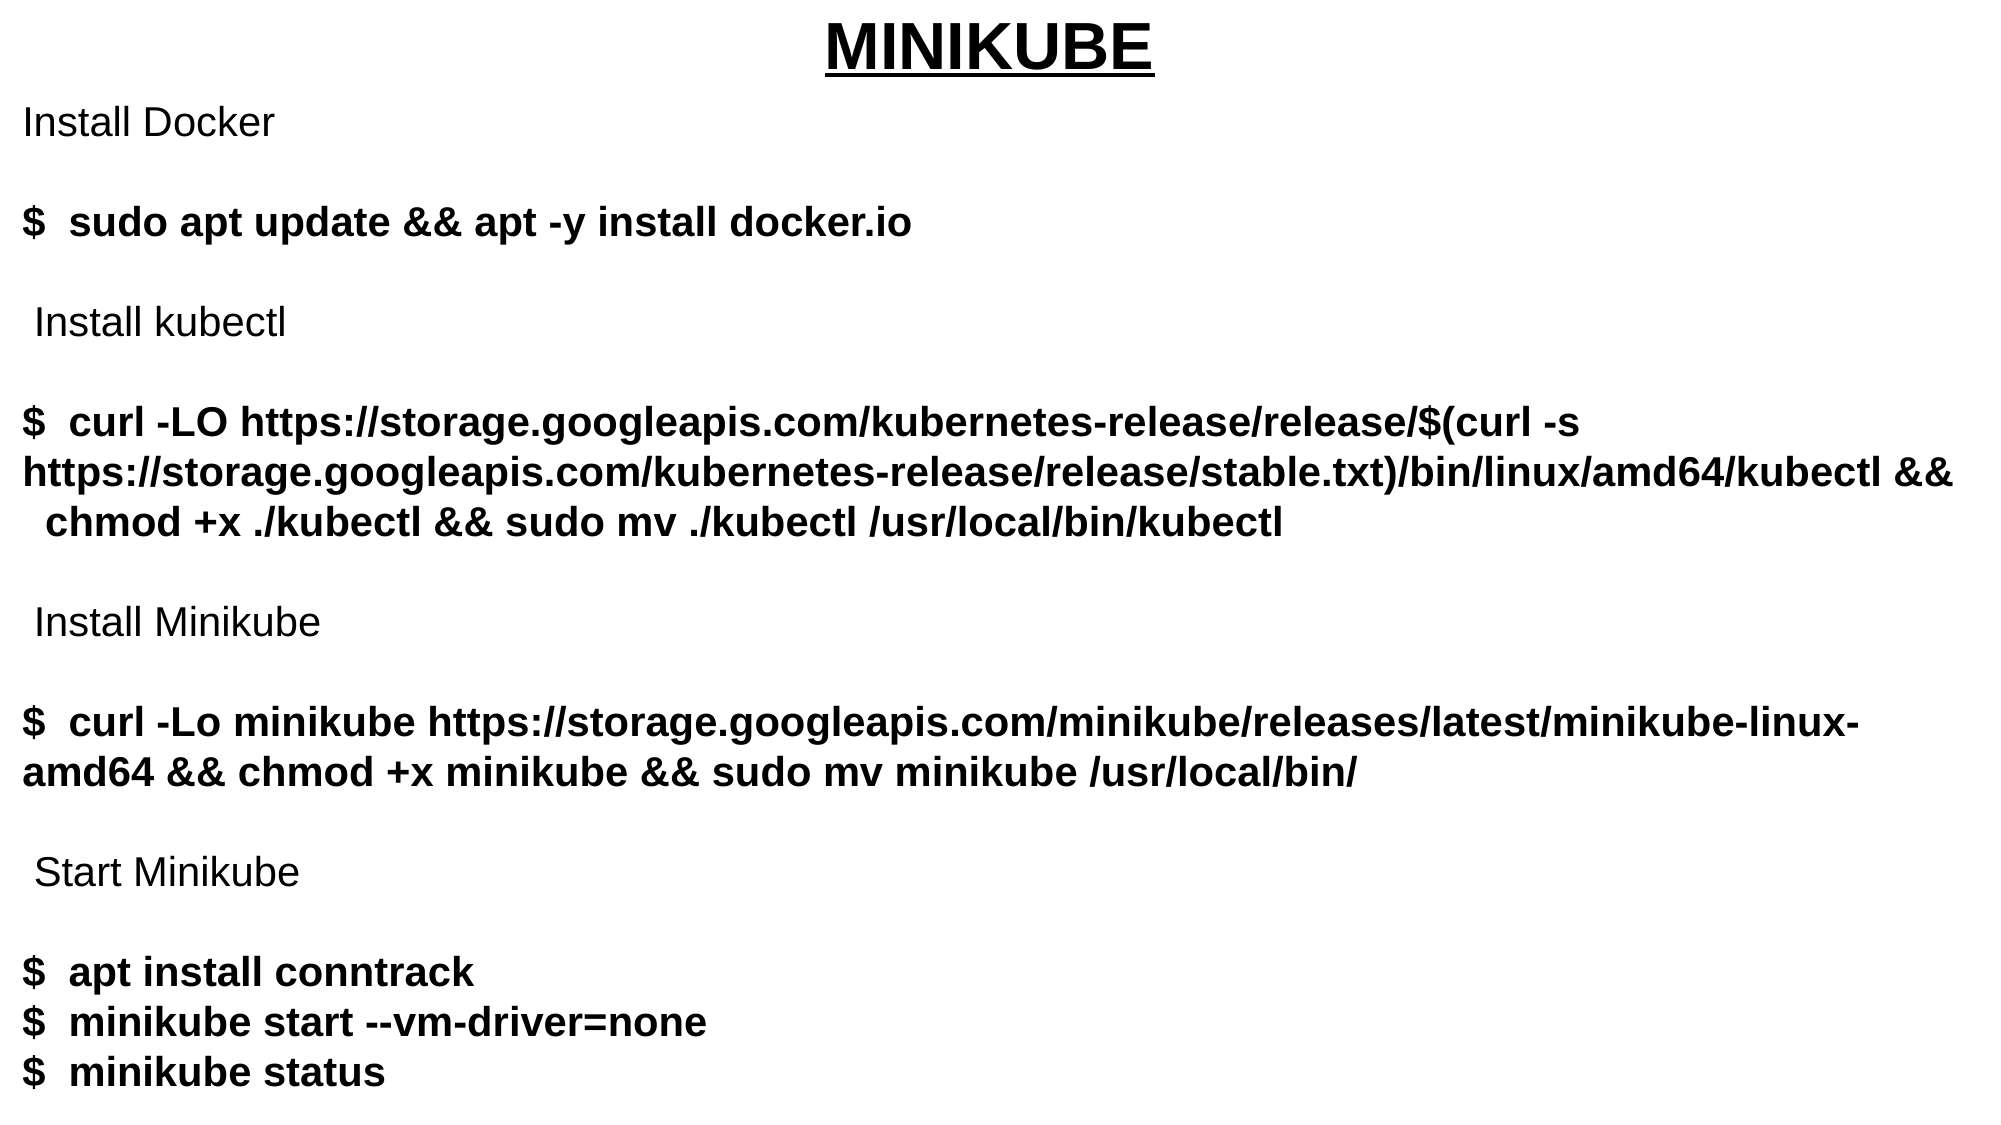

MINIKUBE
Install Docker

$  sudo apt update && apt -y install docker.io

 Install kubectl

$  curl -LO https://storage.googleapis.com/kubernetes-release/release/$(curl -s https://storage.googleapis.com/kubernetes-release/release/stable.txt)/bin/linux/amd64/kubectl &&   chmod +x ./kubectl && sudo mv ./kubectl /usr/local/bin/kubectl

 Install Minikube

$  curl -Lo minikube https://storage.googleapis.com/minikube/releases/latest/minikube-linux-amd64 && chmod +x minikube && sudo mv minikube /usr/local/bin/

 Start Minikube

$  apt install conntrack
$  minikube start --vm-driver=none
$  minikube status